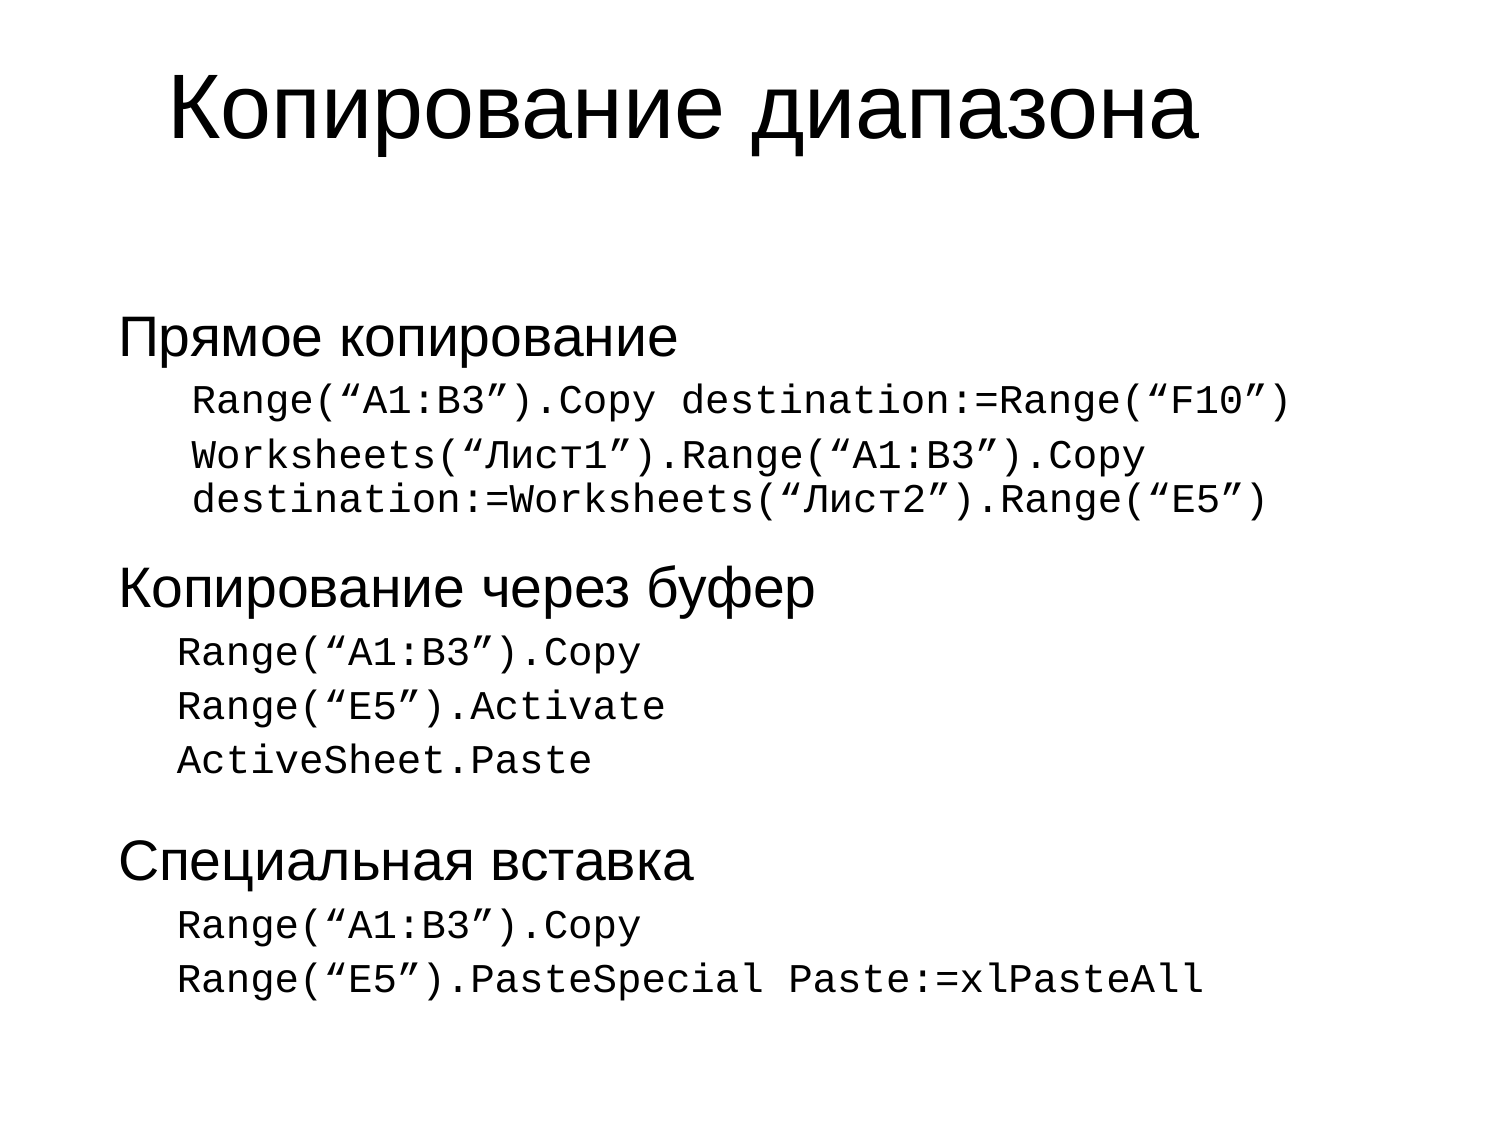

# Копирование диапазона
Прямое копирование
Range(“A1:B3”).Copy destination:=Range(“F10”)
Worksheets(“Лист1”).Range(“A1:B3”).Copy destination:=Worksheets(“Лист2”).Range(“E5”)
Копирование через буфер
Range(“A1:B3”).Copy
Range(“E5”).Activate
ActiveSheet.Paste
Специальная вставка
Range(“A1:B3”).Copy
Range(“E5”).PasteSpecial Paste:=xlPasteAll